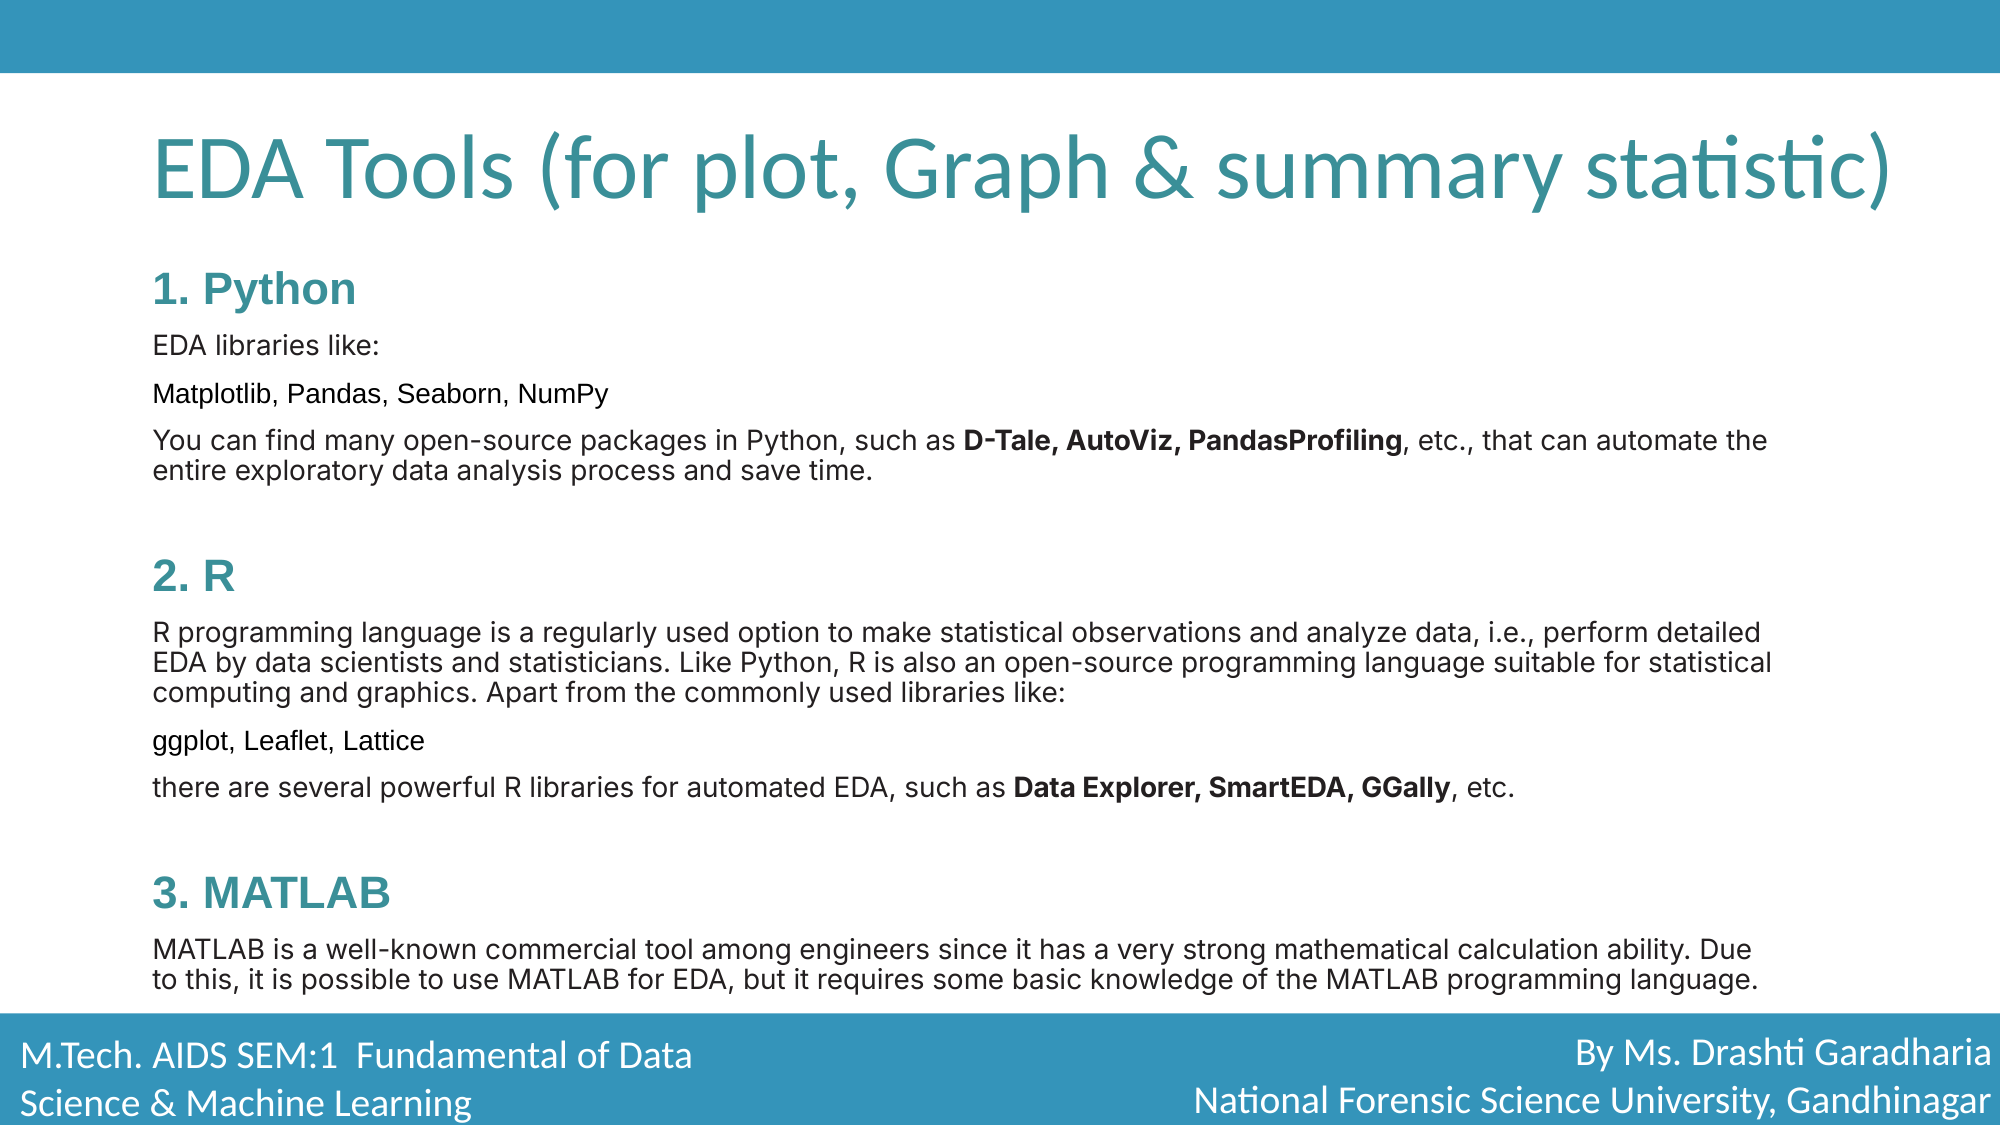

# EDA Tools (for plot, Graph & summary statistic)
1. Python
EDA libraries like:
Matplotlib, Pandas, Seaborn, NumPy
You can find many open-source packages in Python, such as D-Tale, AutoViz, PandasProfiling, etc., that can automate the entire exploratory data analysis process and save time.

2. R
R programming language is a regularly used option to make statistical observations and analyze data, i.e., perform detailed EDA by data scientists and statisticians. Like Python, R is also an open-source programming language suitable for statistical computing and graphics. Apart from the commonly used libraries like:
ggplot, Leaflet, Lattice
there are several powerful R libraries for automated EDA, such as Data Explorer, SmartEDA, GGally, etc.

3. MATLAB
MATLAB is a well-known commercial tool among engineers since it has a very strong mathematical calculation ability. Due to this, it is possible to use MATLAB for EDA, but it requires some basic knowledge of the MATLAB programming language.